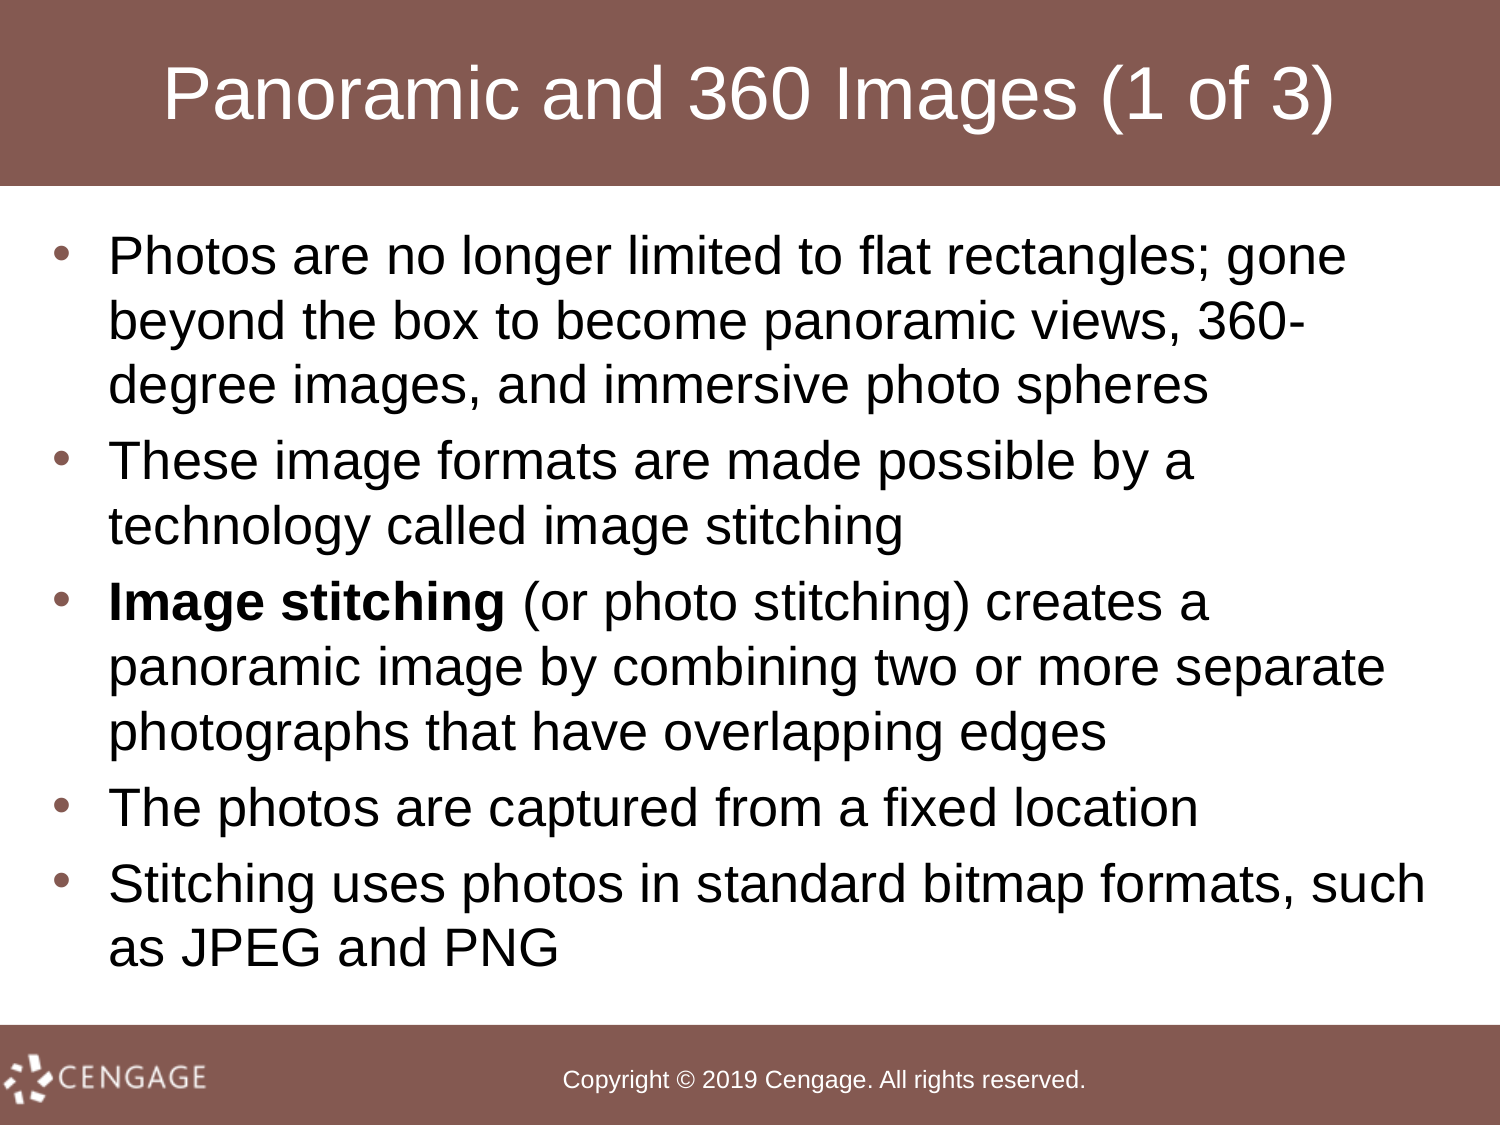

# Panoramic and 360 Images (1 of 3)
Photos are no longer limited to flat rectangles; gone beyond the box to become panoramic views, 360-degree images, and immersive photo spheres
These image formats are made possible by a technology called image stitching
Image stitching (or photo stitching) creates a panoramic image by combining two or more separate photographs that have overlapping edges
The photos are captured from a fixed location
Stitching uses photos in standard bitmap formats, such as JPEG and PNG